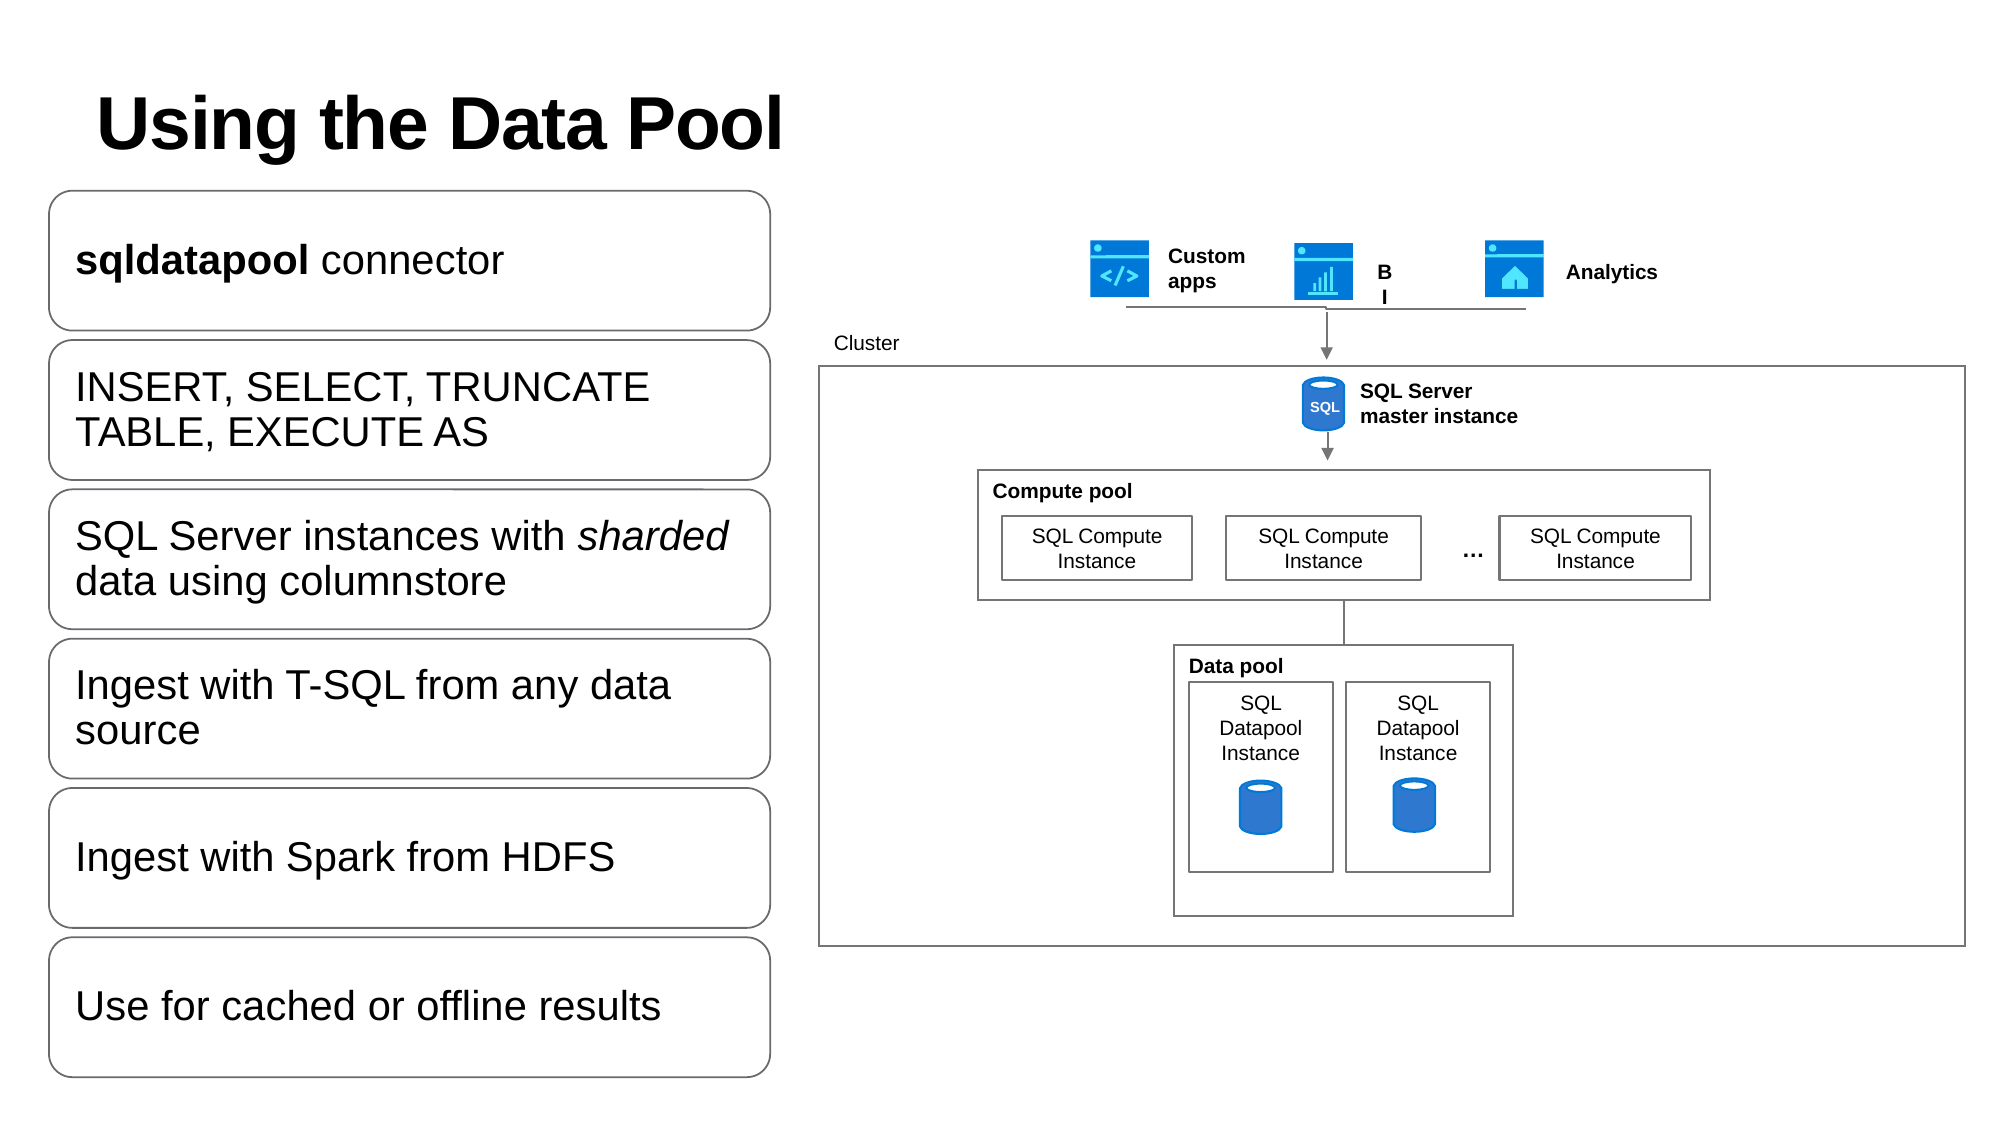

# Using the Data Pool
sqldatapool connector
INSERT, SELECT, TRUNCATE TABLE, EXECUTE AS
SQL Server instances with sharded data using columnstore
Ingest with T-SQL from any data source
Ingest with Spark from HDFS
Use for cached or offline results
Custom
apps

BI
Analytics
Cluster

SQL Server
master instance

SQL
Compute pool
SQL Compute Instance
SQL Compute Instance
SQL Compute Instance
…

Data pool
SQL Datapool Instance
SQL Datapool Instance